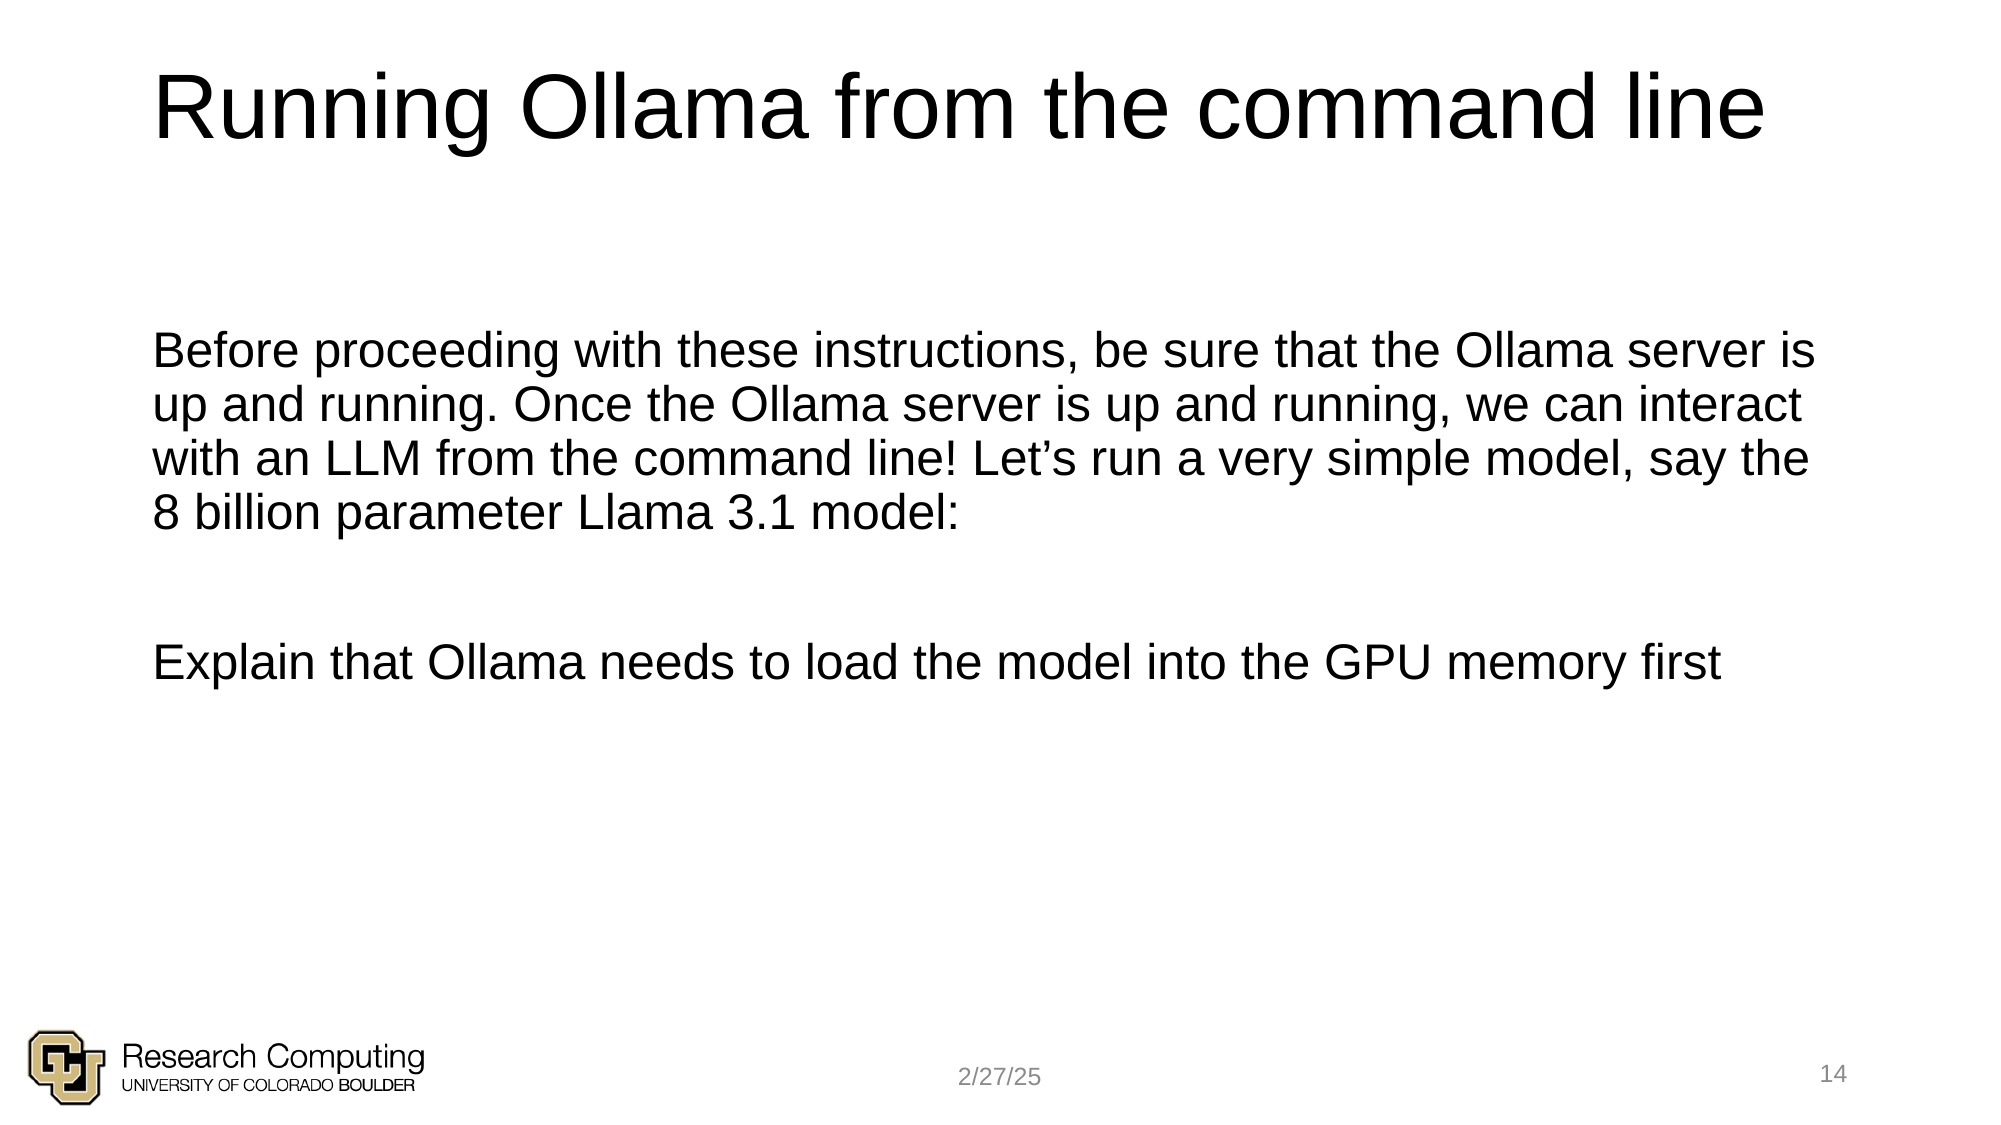

# Running Ollama from the command line
Before proceeding with these instructions, be sure that the Ollama server is up and running. Once the Ollama server is up and running, we can interact with an LLM from the command line! Let’s run a very simple model, say the 8 billion parameter Llama 3.1 model:

Explain that Ollama needs to load the model into the GPU memory first

14
2/27/25